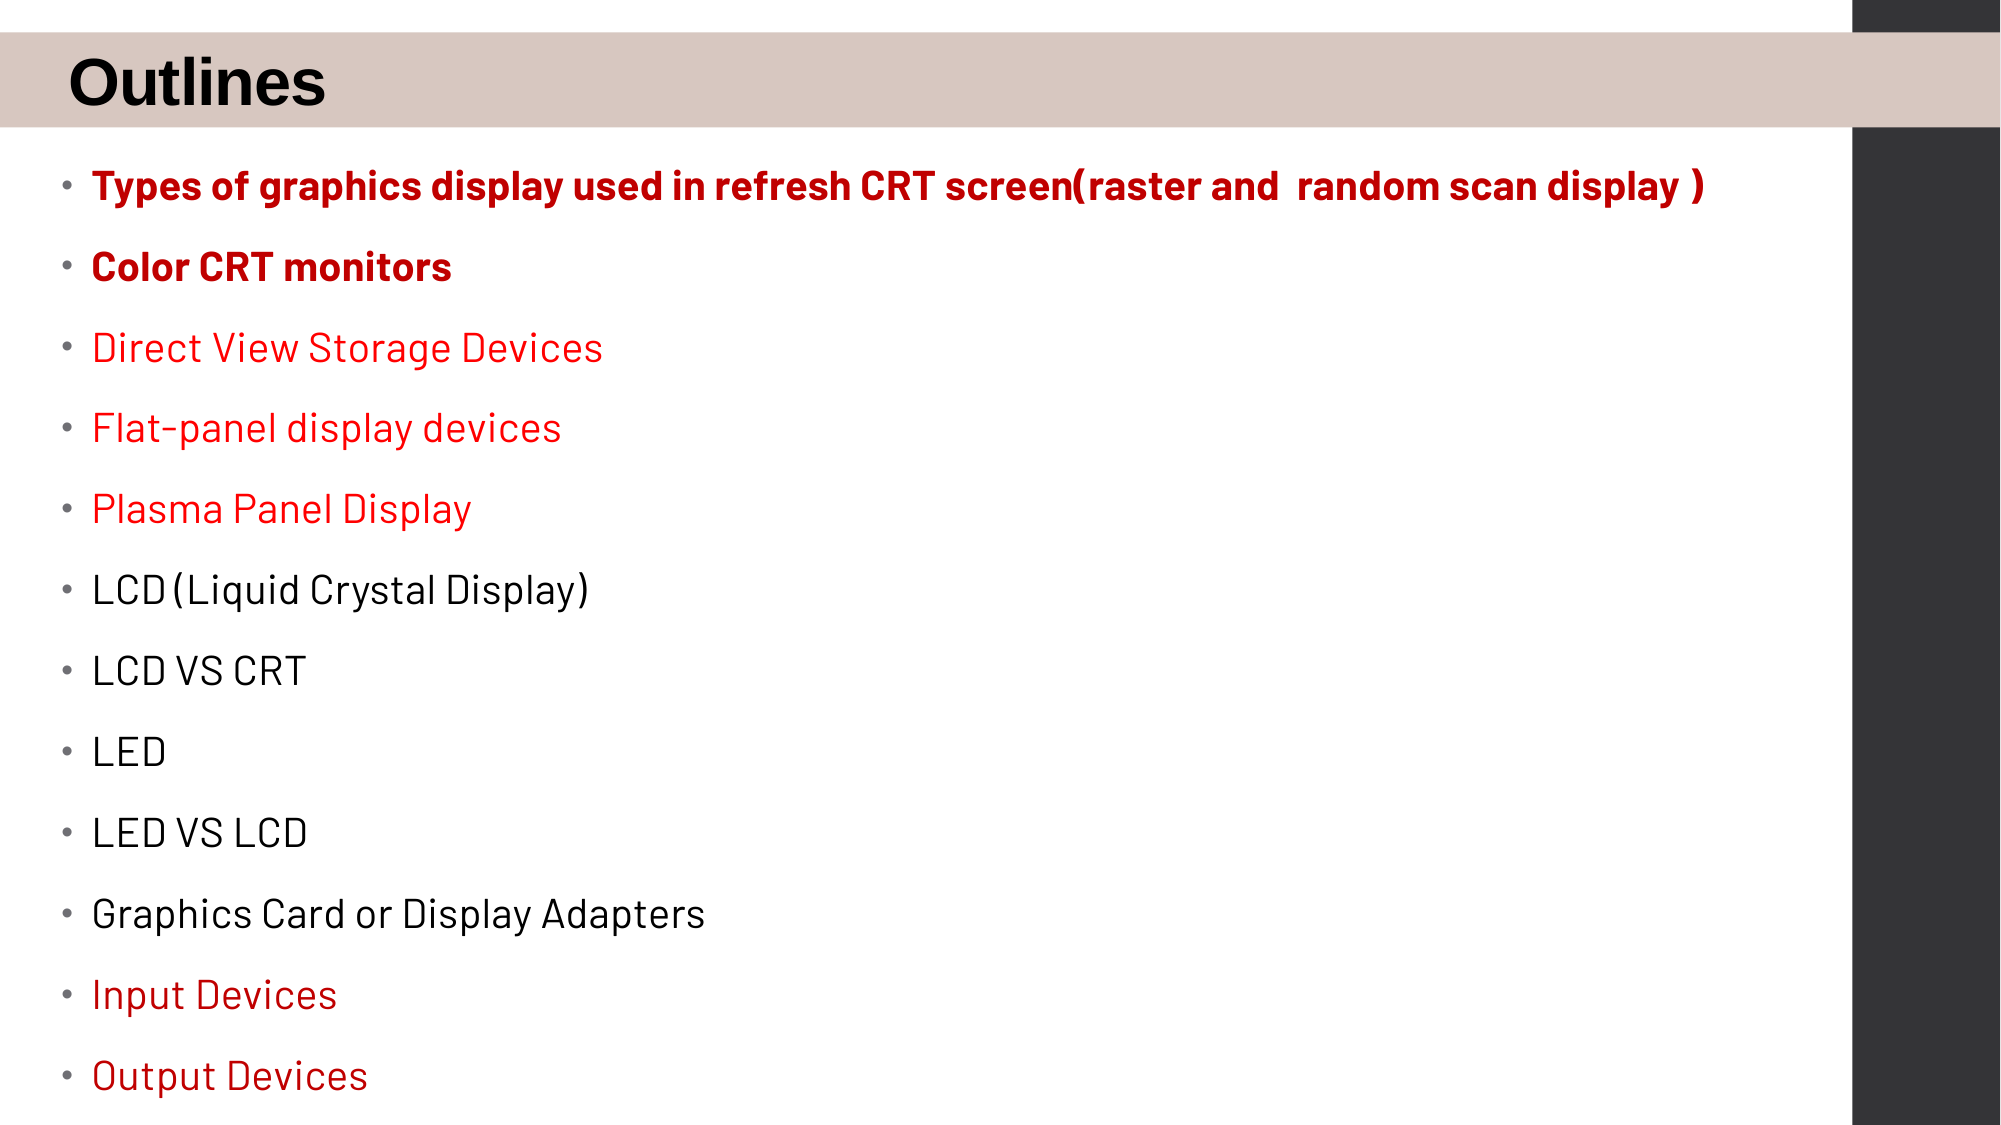

# Outlines
Types of graphics display used in refresh CRT screen(raster and  random scan display )
Color CRT monitors
Direct View Storage Devices
Flat-panel display devices
Plasma Panel Display
LCD (Liquid Crystal Display)
LCD VS CRT
LED
LED VS LCD
Graphics Card or Display Adapters
Input Devices
Output Devices